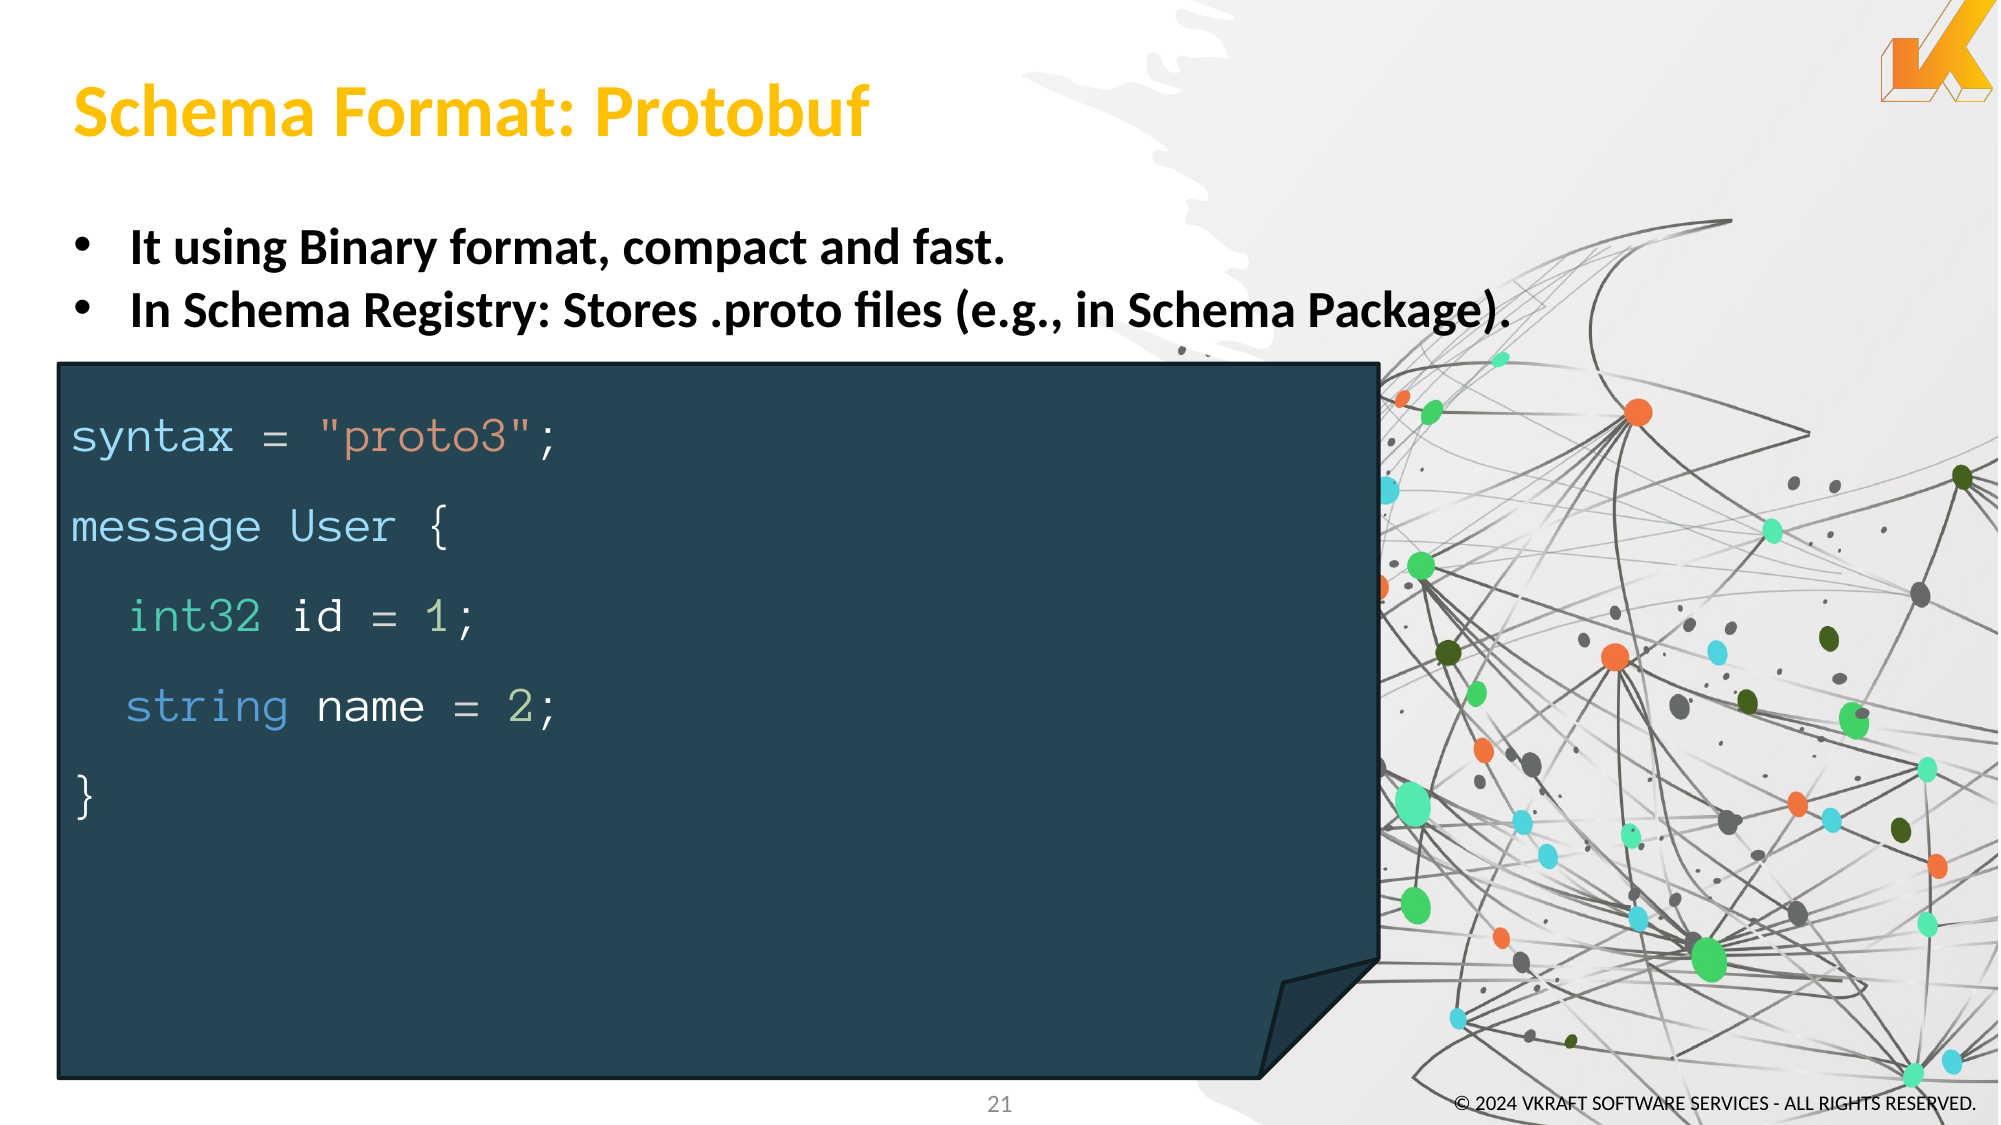

# Schema Format: Protobuf
It using Binary format, compact and fast.
In Schema Registry: Stores .proto files (e.g., in Schema Package).
syntax = "proto3";
message User {
  int32 id = 1;
  string name = 2;
}